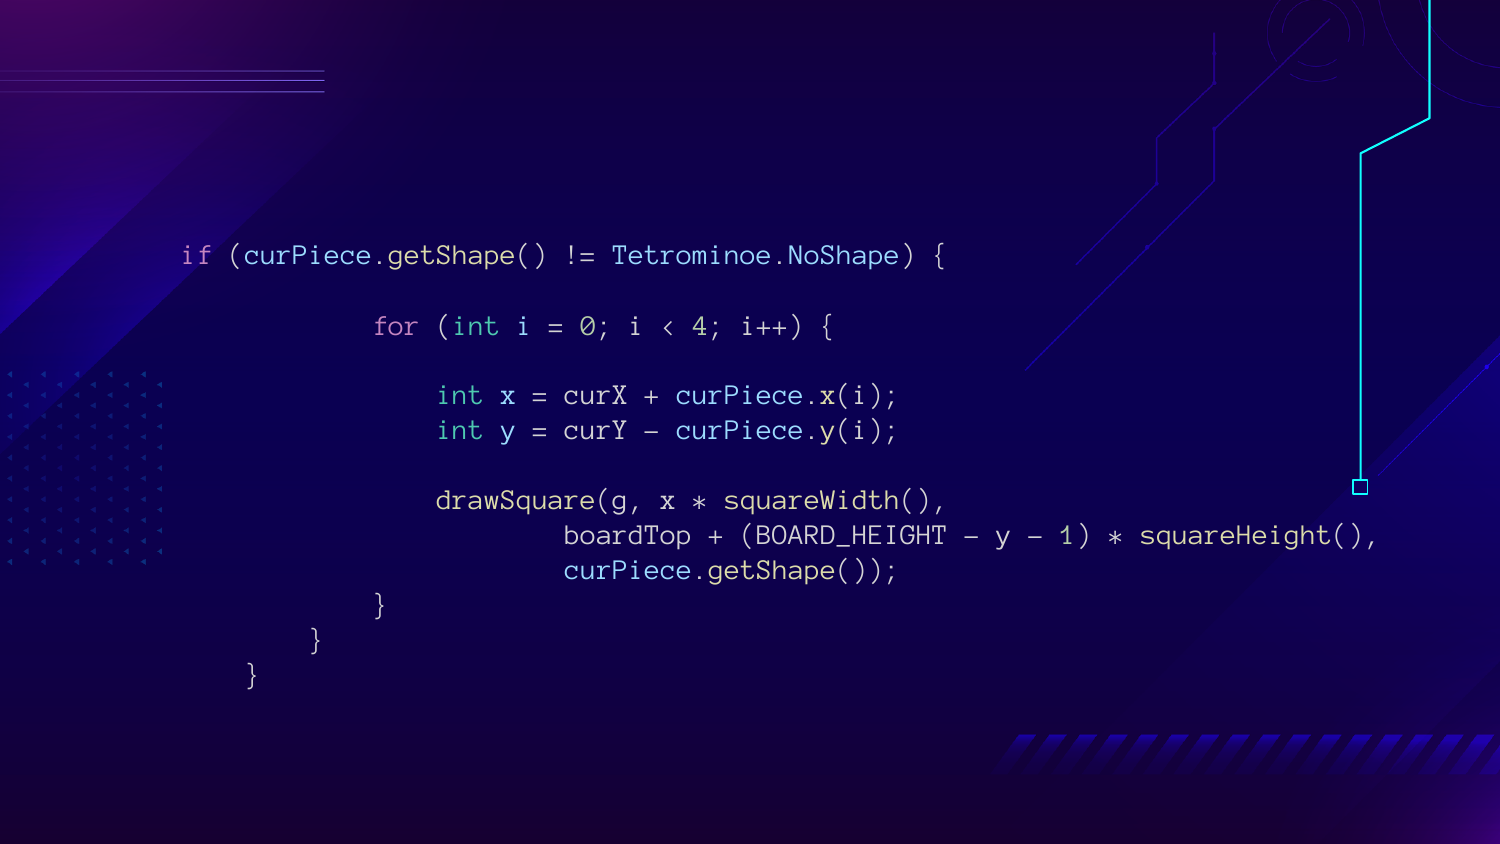

if (curPiece.getShape() != Tetrominoe.NoShape) {
            for (int i = 0; i < 4; i++) {
                int x = curX + curPiece.x(i);
                int y = curY - curPiece.y(i);
                drawSquare(g, x * squareWidth(),
                        boardTop + (BOARD_HEIGHT - y - 1) * squareHeight(),
                        curPiece.getShape());
            }
        }
    }